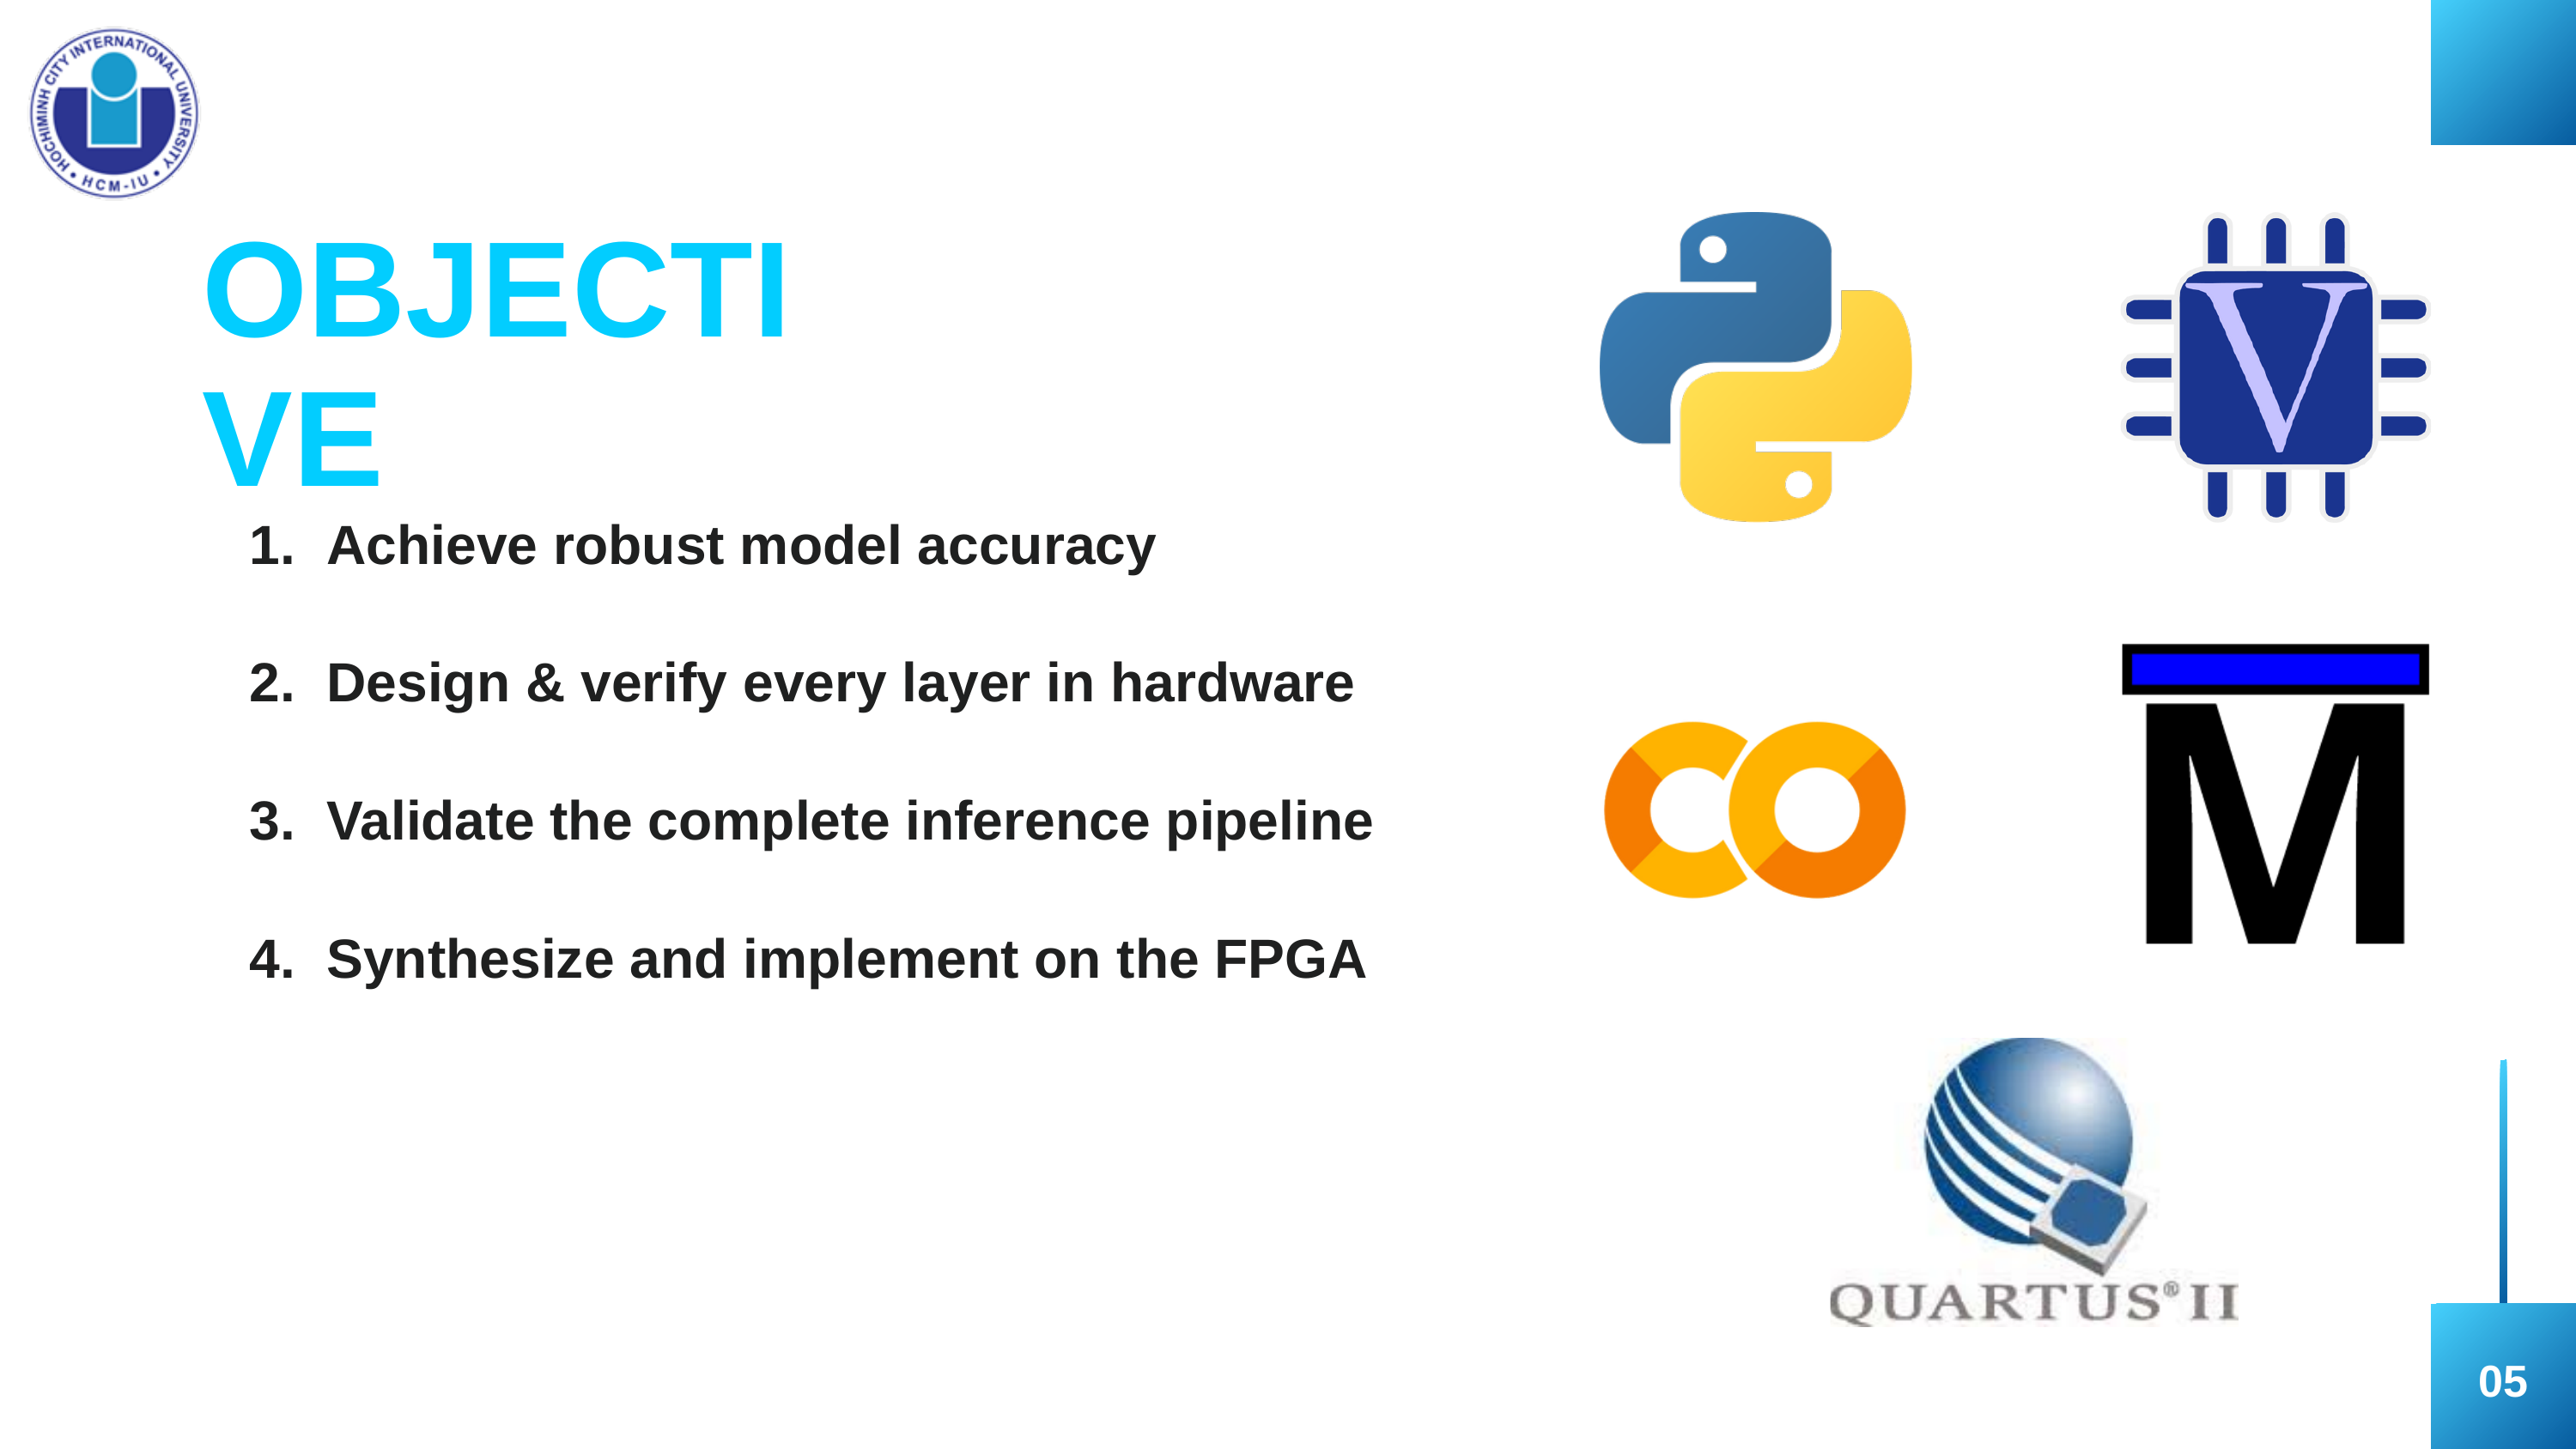

OBJECTIVE
  Achieve robust model accuracy
  Design & verify every layer in hardware
  Validate the complete inference pipeline
  Synthesize and implement on the FPGA

05